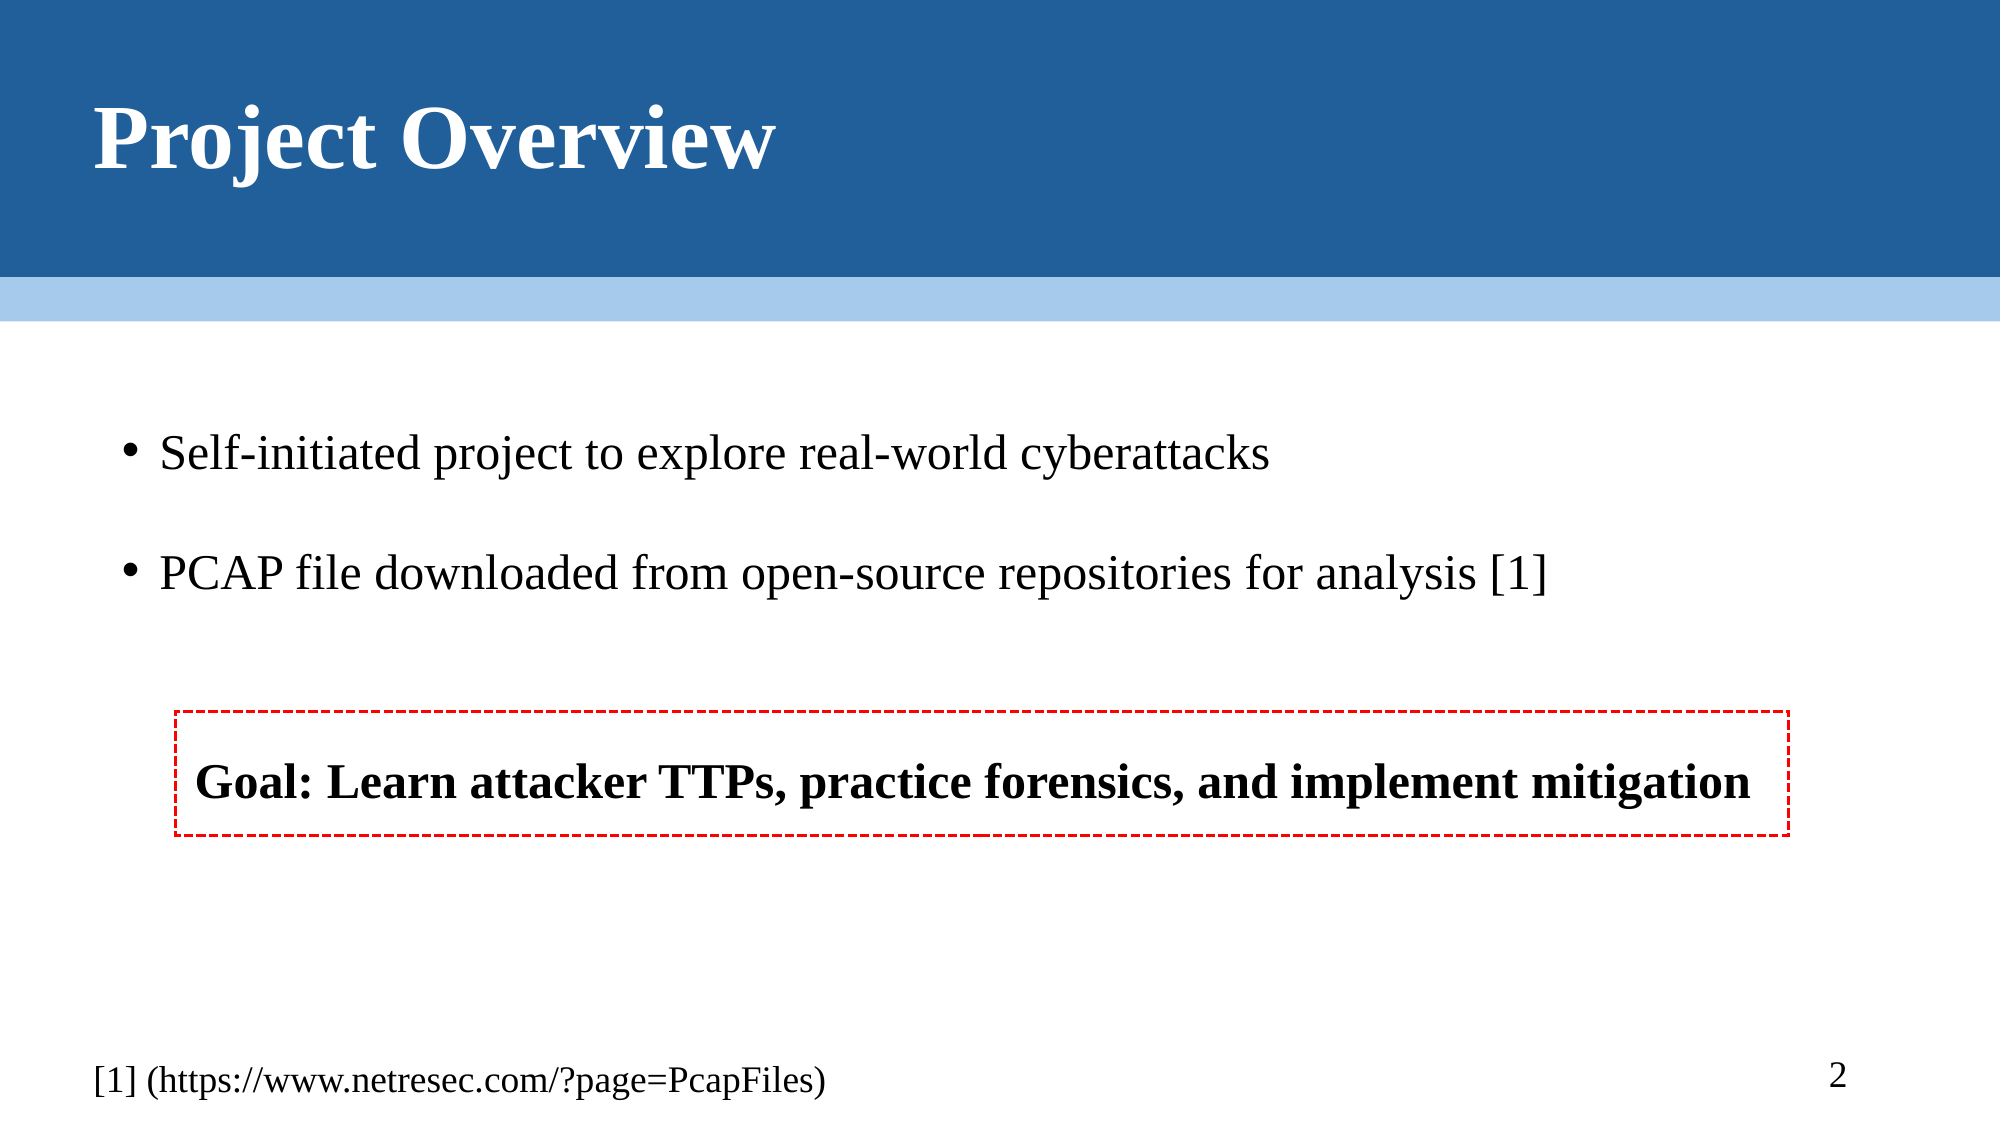

# Project Overview

Self-initiated project to explore real-world cyberattacks
PCAP file downloaded from open-source repositories for analysis [1]
Goal: Learn attacker TTPs, practice forensics, and implement mitigation

[1] (https://www.netresec.com/?page=PcapFiles)
2